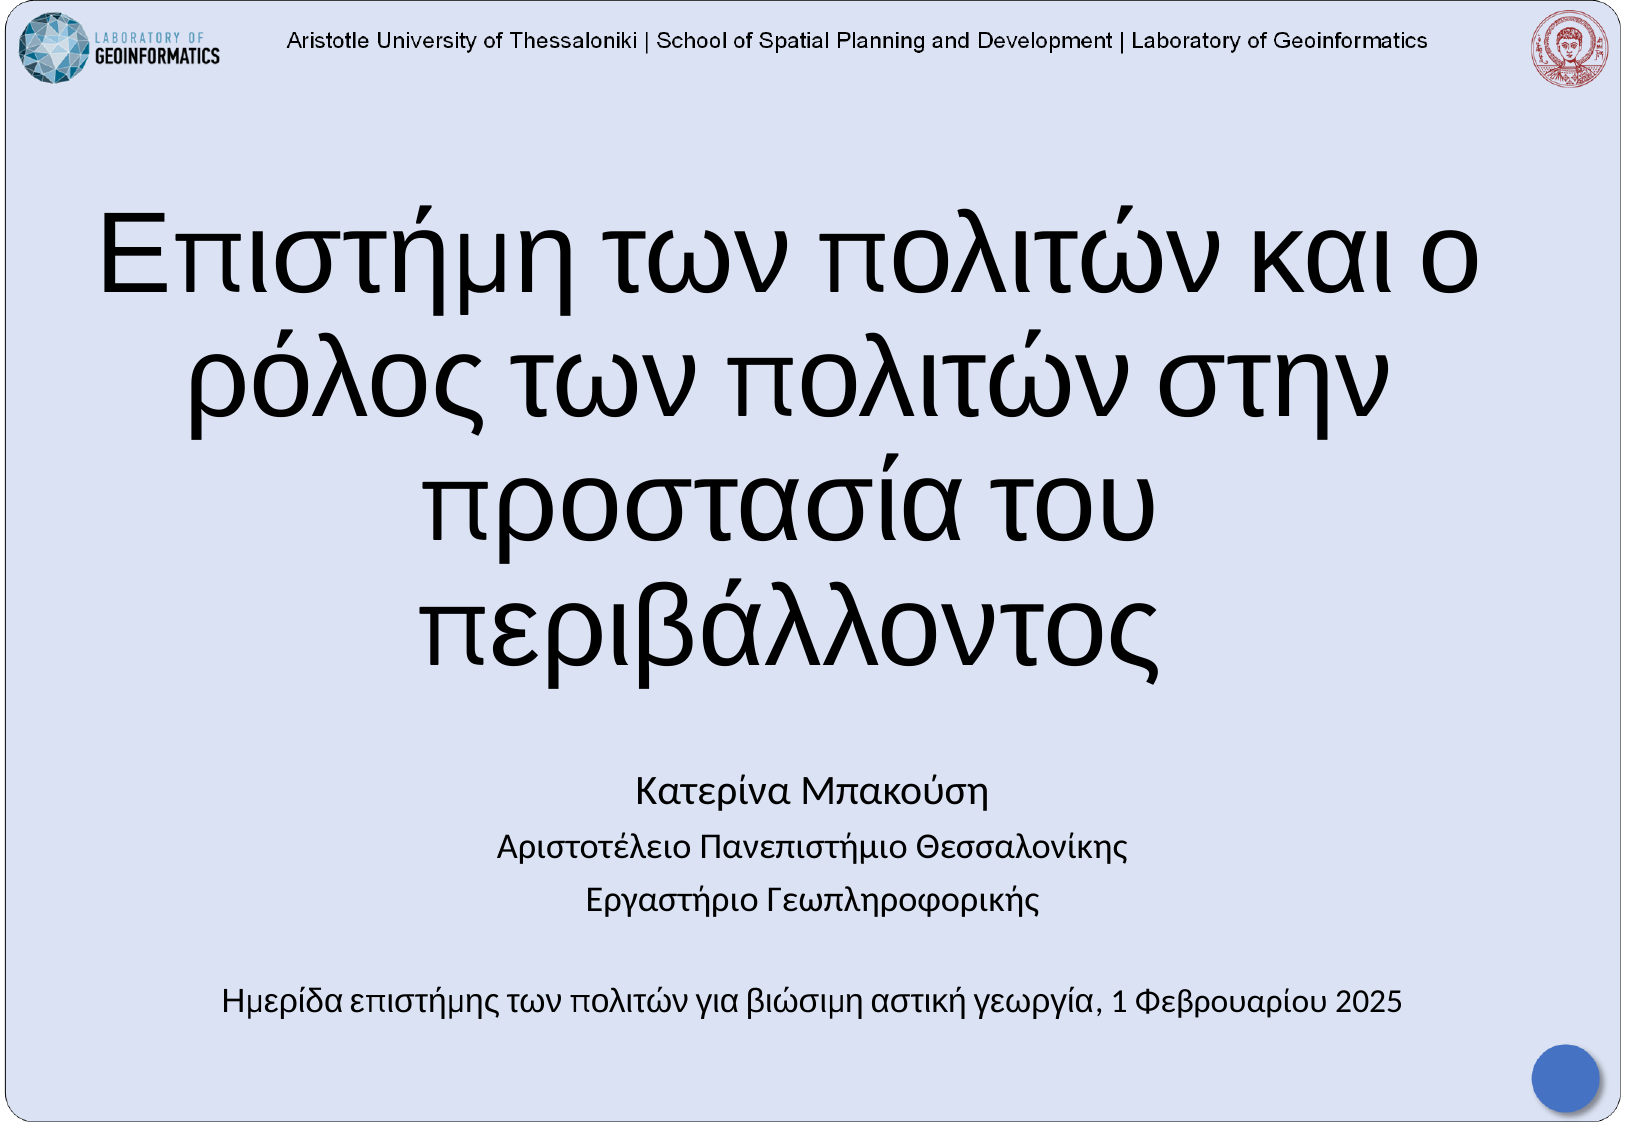

# Επιστήμη των πολιτών και ο ρόλος των πολιτών στην προστασία του περιβάλλοντος
Κατερίνα Μπακούση
Αριστοτέλειο Πανεπιστήμιο Θεσσαλονίκης
Εργαστήριο Γεωπληροφορικής

Ημερίδα επιστήμης των πολιτών για βιώσιμη αστική γεωργία, 1 Φεβρουαρίου 2025